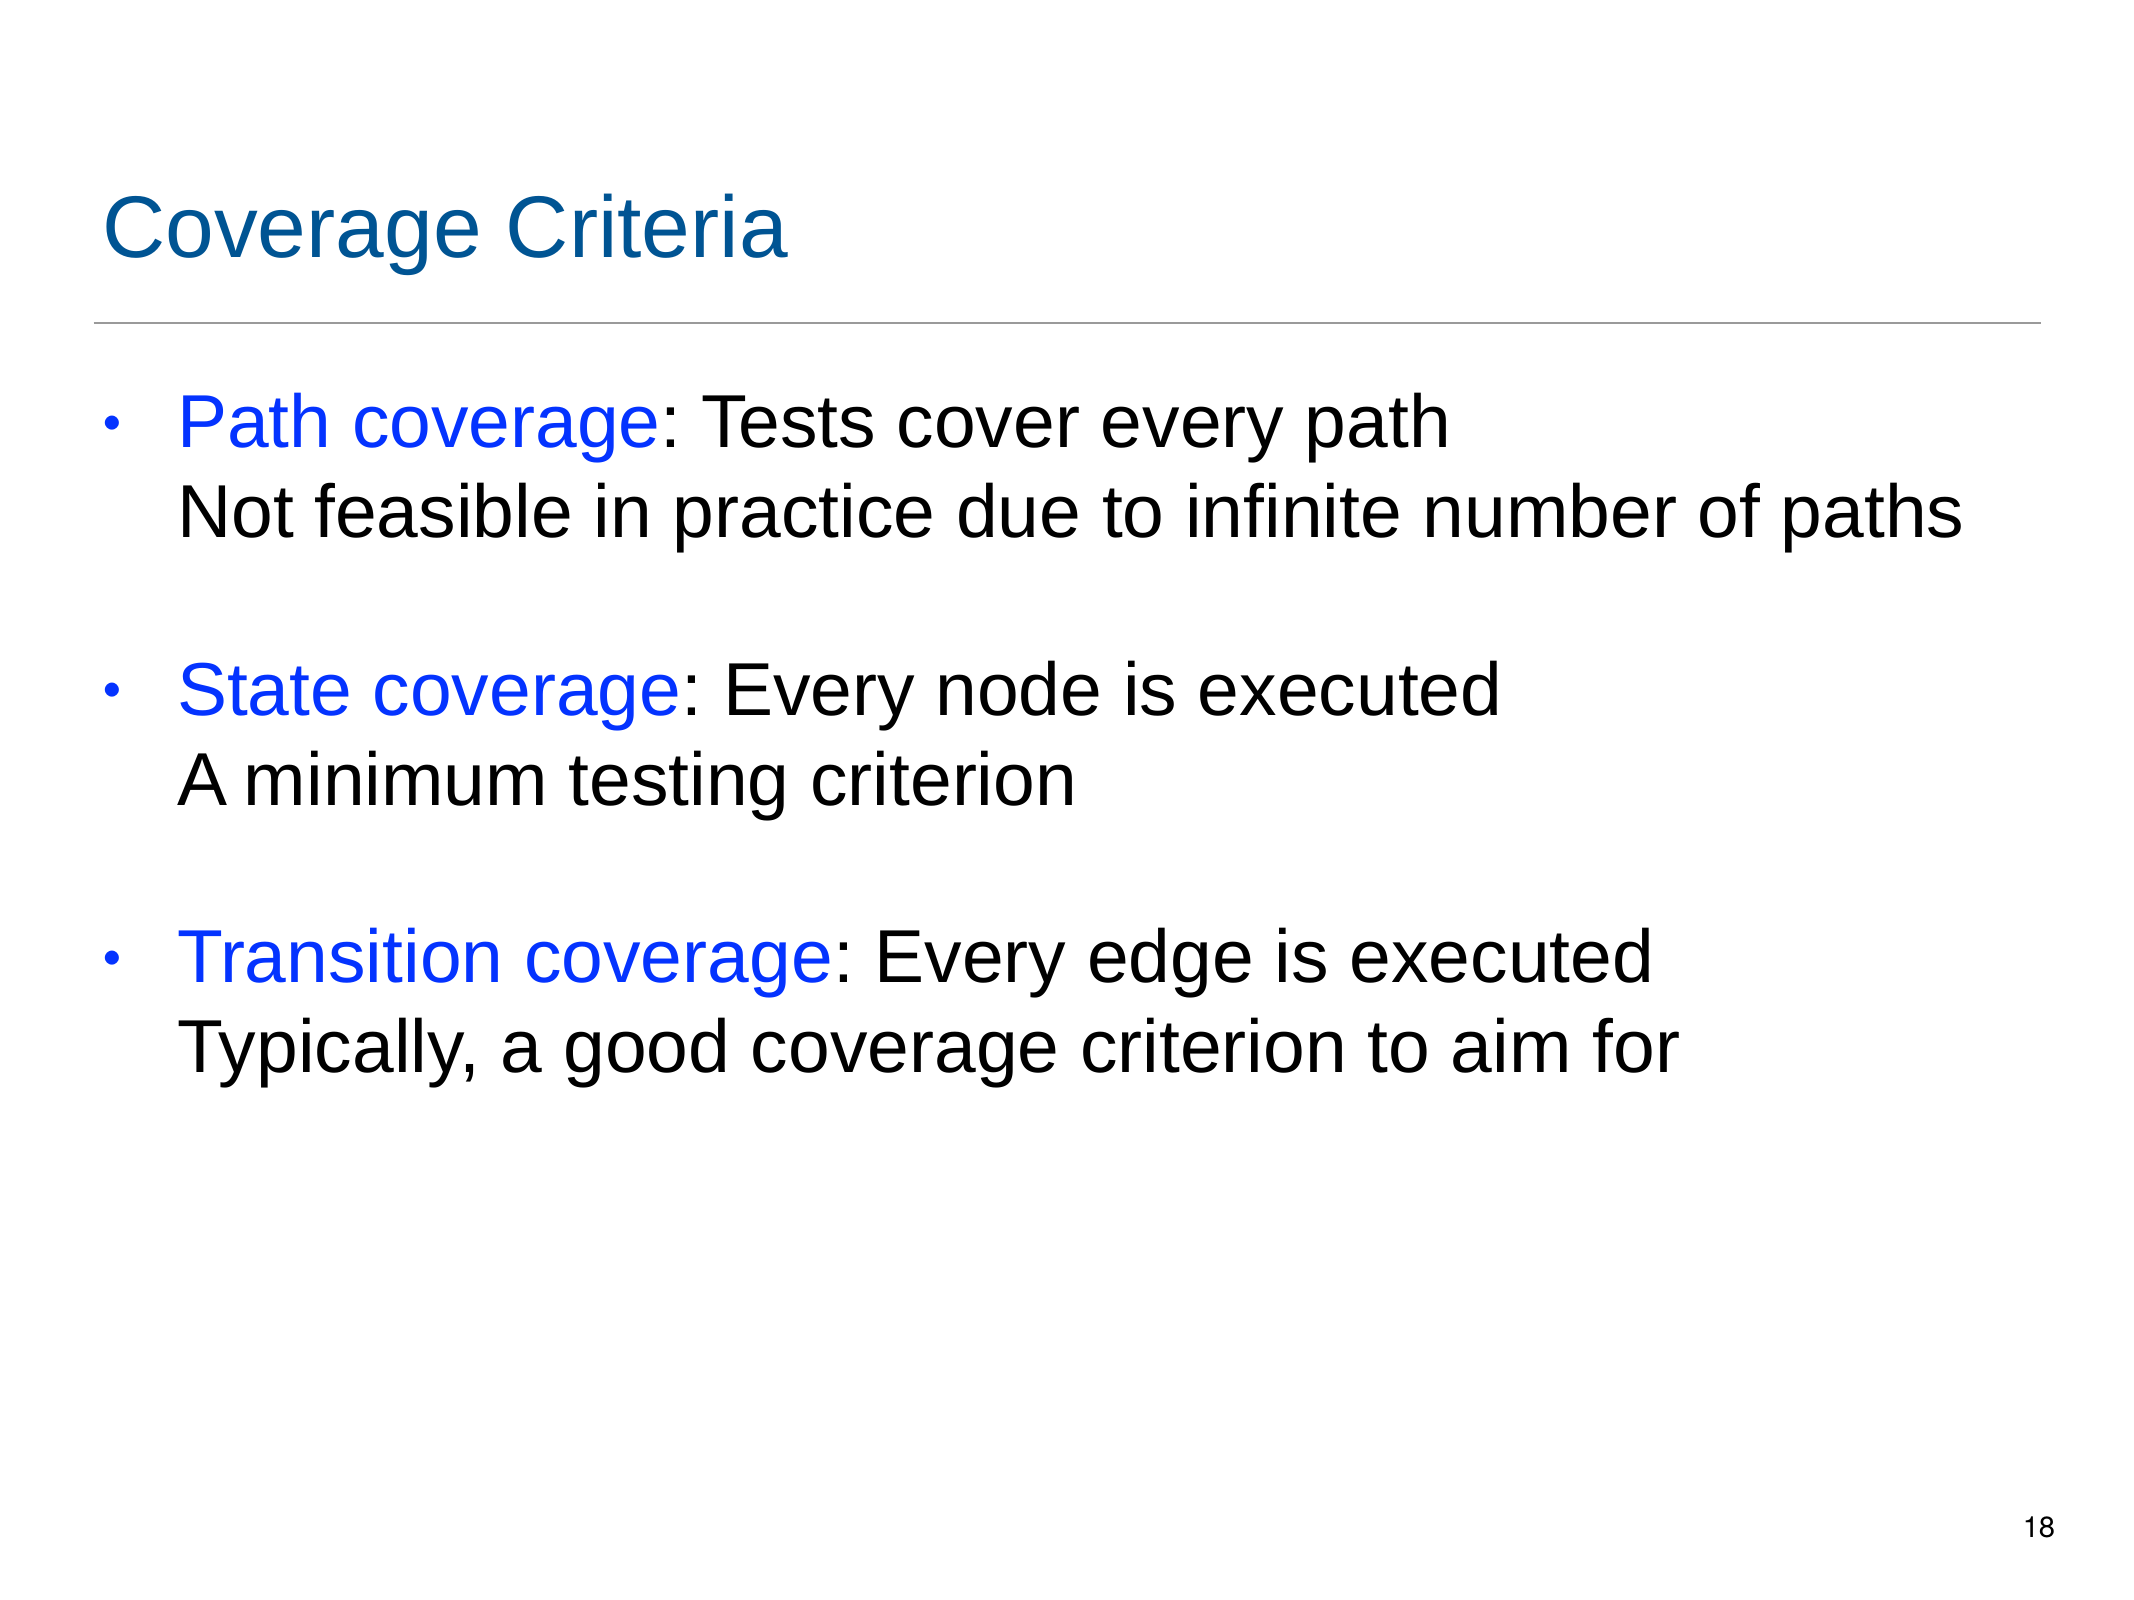

# Coverage Criteria
Path coverage: Tests cover every path
Not feasible in practice due to infinite number of paths
State coverage: Every node is executed
A minimum testing criterion
Transition coverage: Every edge is executed
Typically, a good coverage criterion to aim for
18